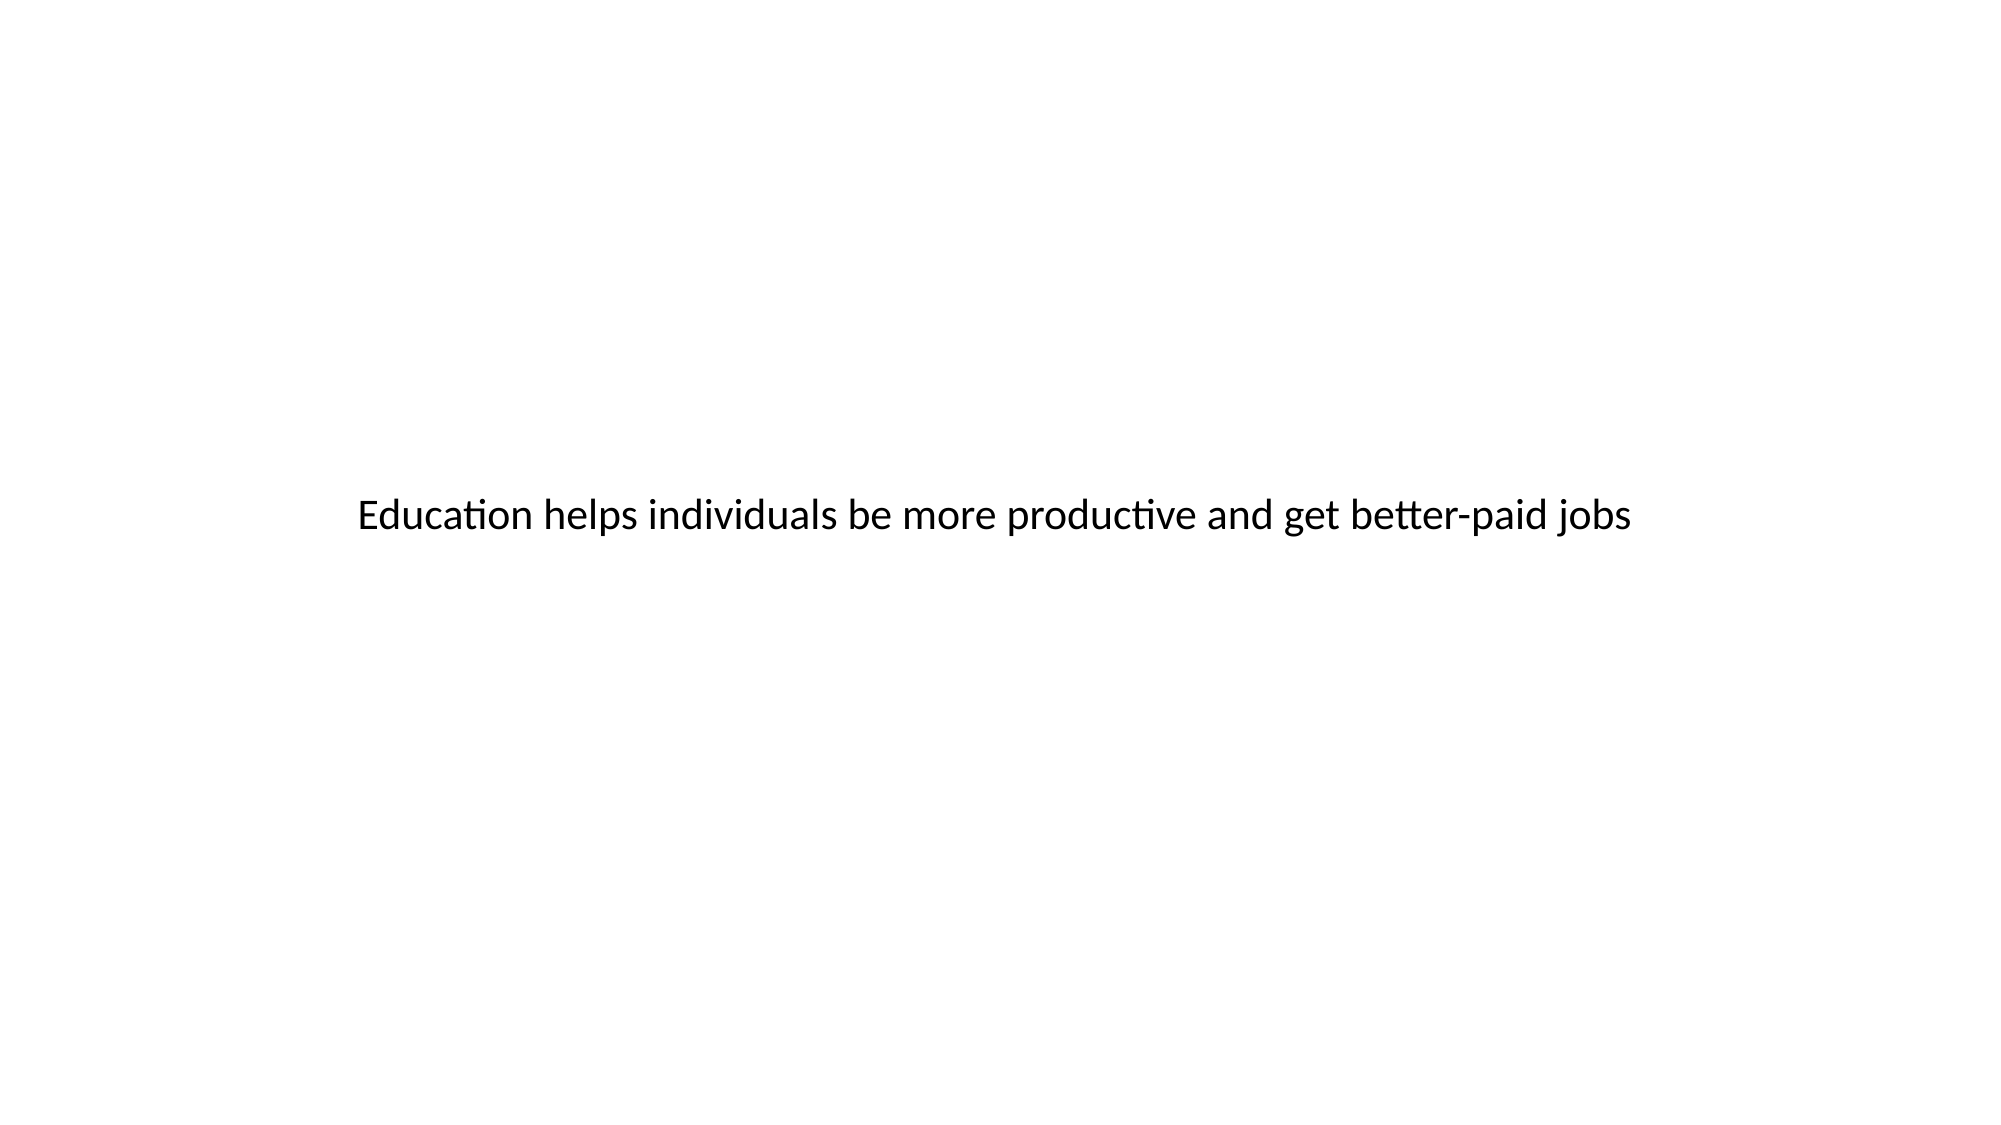

Education helps individuals be more productive and get better-paid jobs